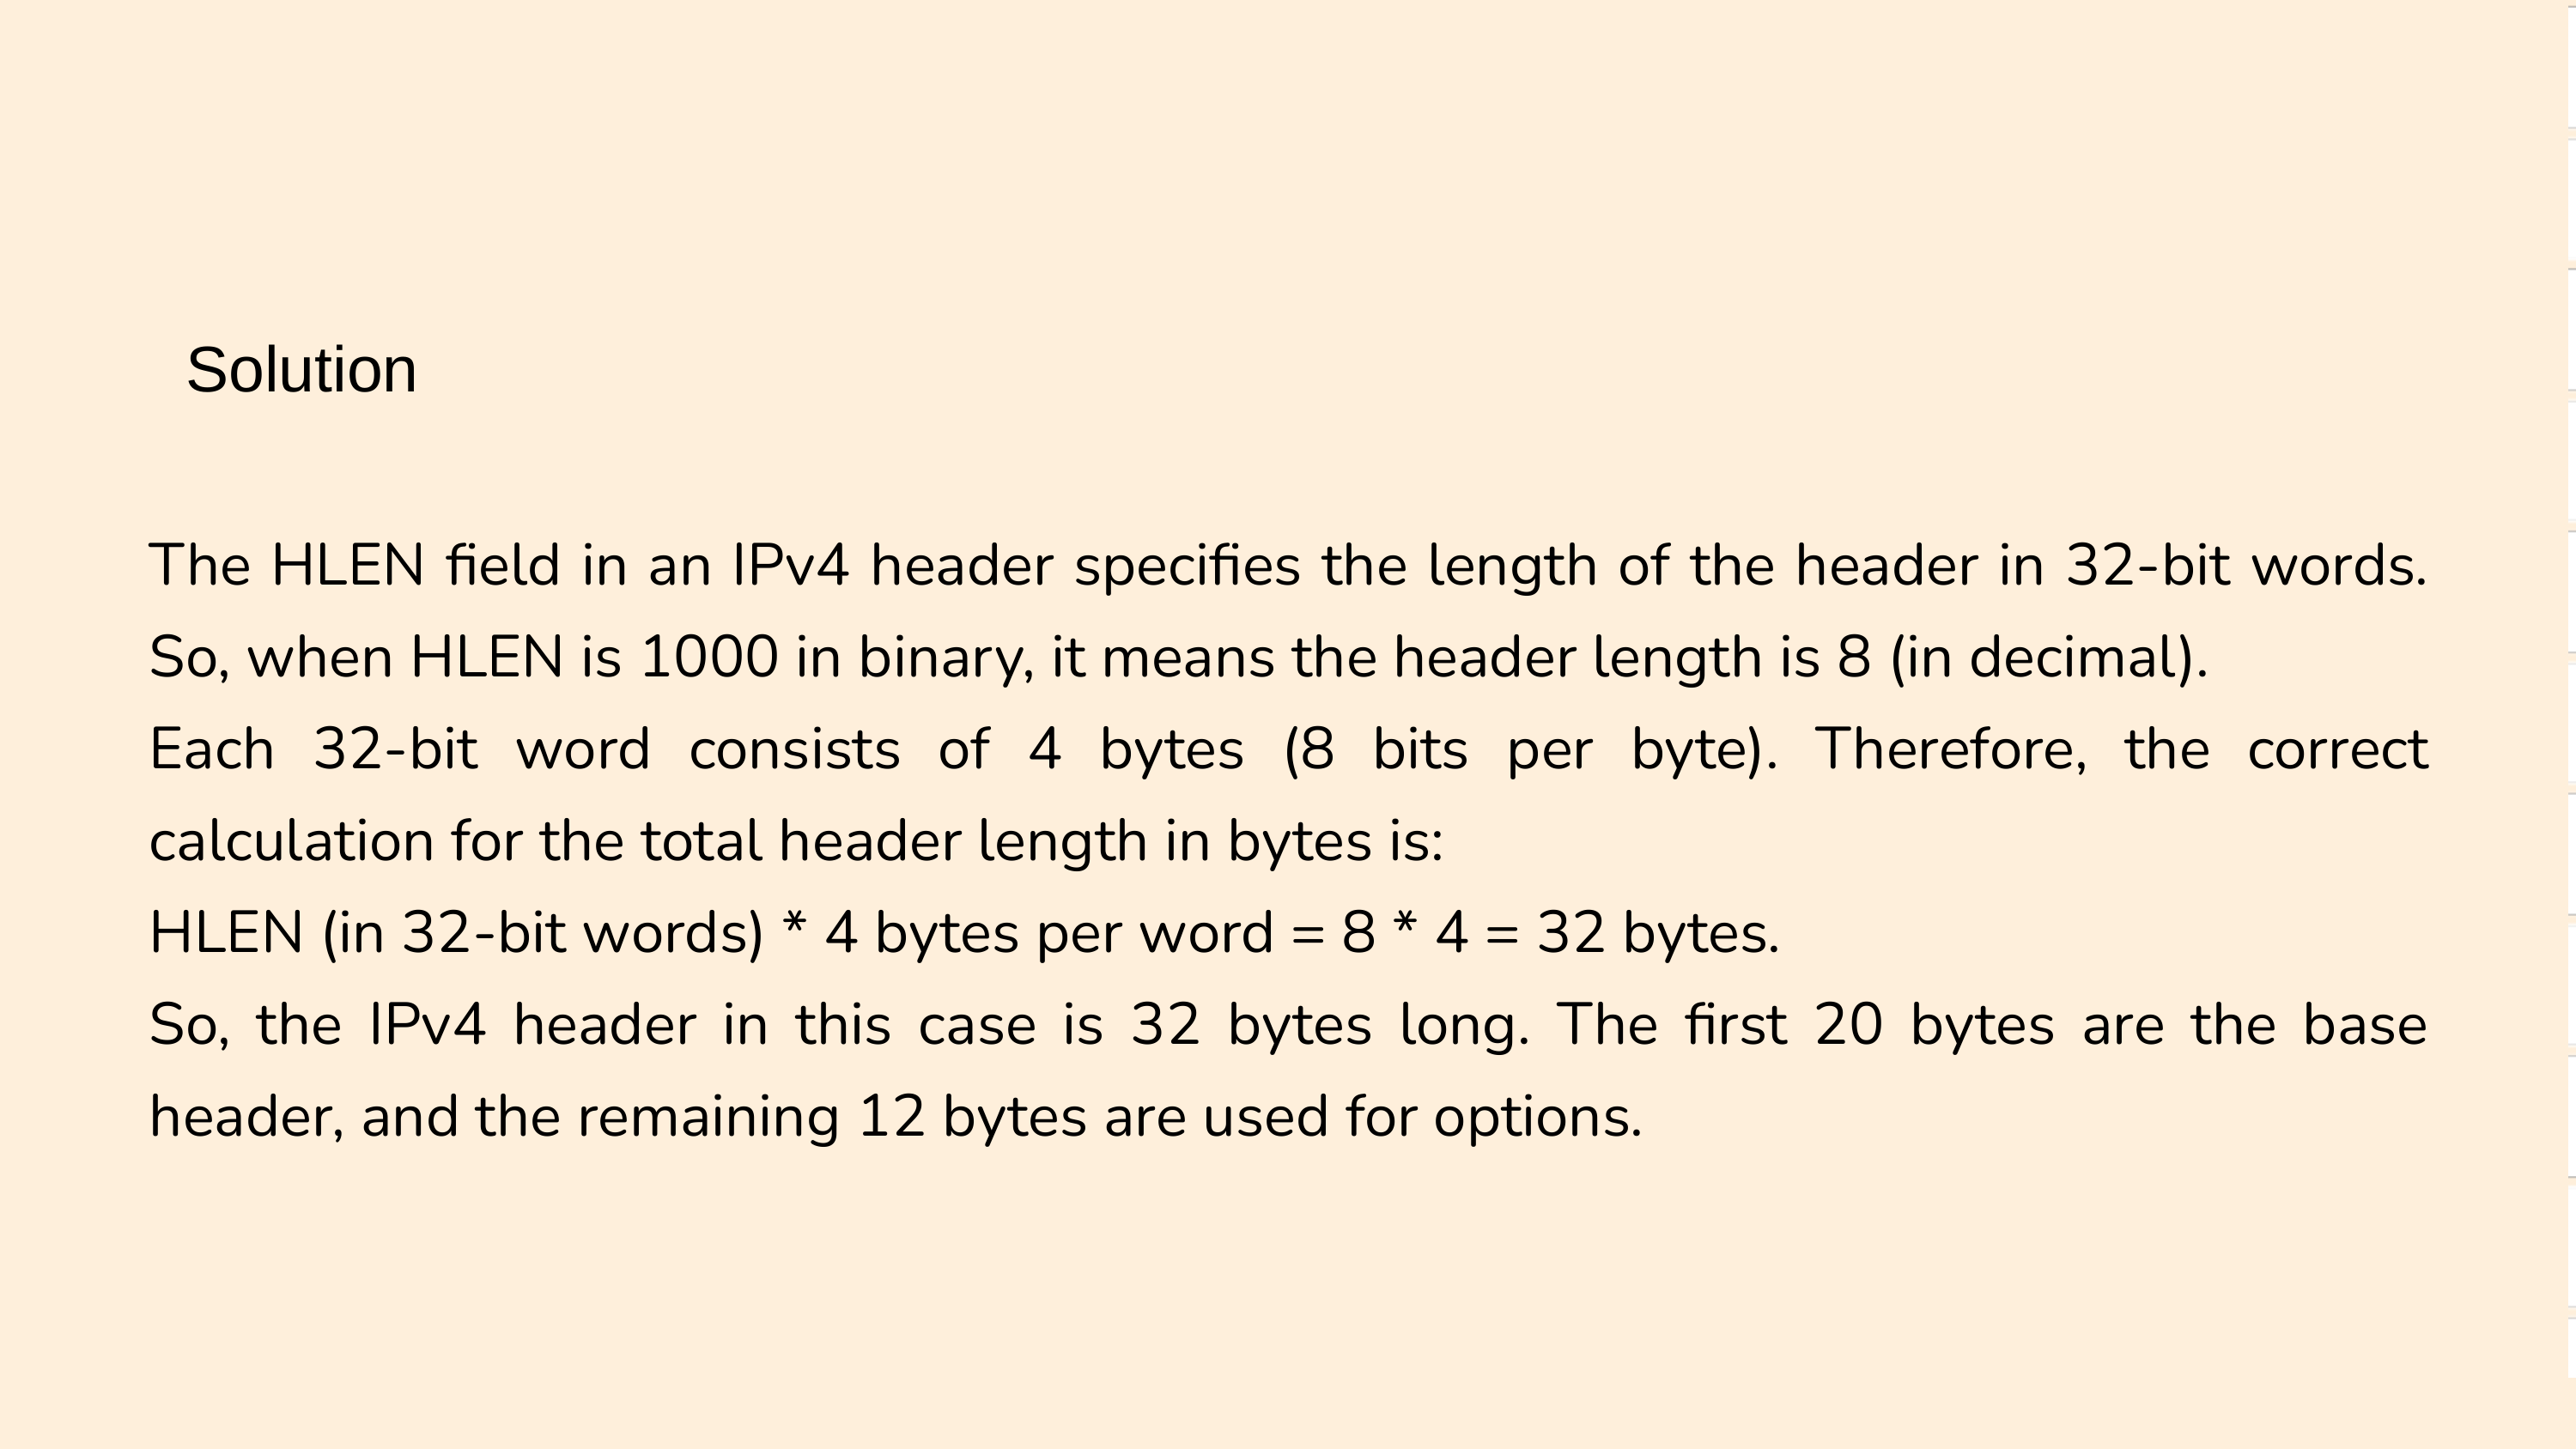

Solution

The HLEN field in an IPv4 header specifies the length of the header in 32-bit words. So, when HLEN is 1000 in binary, it means the header length is 8 (in decimal).
Each 32-bit word consists of 4 bytes (8 bits per byte). Therefore, the correct calculation for the total header length in bytes is:
HLEN (in 32-bit words) * 4 bytes per word = 8 * 4 = 32 bytes.
So, the IPv4 header in this case is 32 bytes long. The first 20 bytes are the base header, and the remaining 12 bytes are used for options.